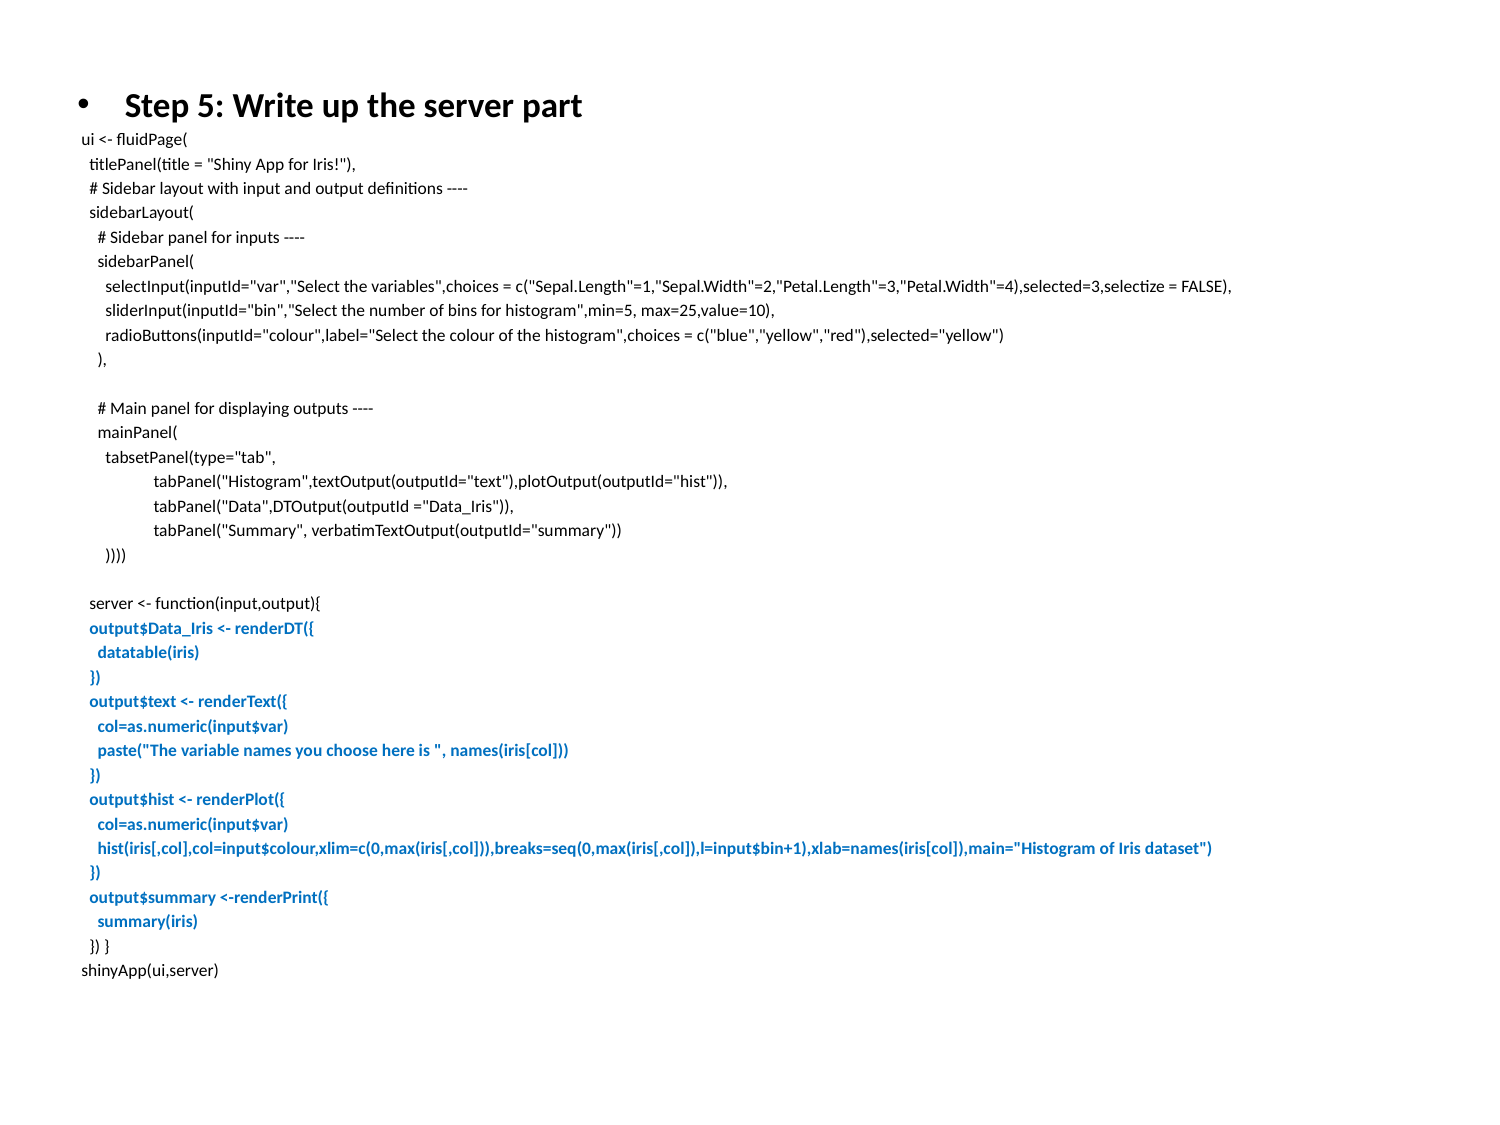

Step 5: Write up the server part
 ui <- fluidPage(
   titlePanel(title = "Shiny App for Iris!"),
   # Sidebar layout with input and output definitions ----
   sidebarLayout(
     # Sidebar panel for inputs ----
     sidebarPanel(
       selectInput(inputId="var","Select the variables",choices = c("Sepal.Length"=1,"Sepal.Width"=2,"Petal.Length"=3,"Petal.Width"=4),selected=3,selectize = FALSE),
       sliderInput(inputId="bin","Select the number of bins for histogram",min=5, max=25,value=10),
       radioButtons(inputId="colour",label="Select the colour of the histogram",choices = c("blue","yellow","red"),selected="yellow")
     ),

     # Main panel for displaying outputs ----
     mainPanel(
       tabsetPanel(type="tab",
                   tabPanel("Histogram",textOutput(outputId="text"),plotOutput(outputId="hist")),
                   tabPanel("Data",DTOutput(outputId ="Data_Iris")),
                   tabPanel("Summary", verbatimTextOutput(outputId="summary"))
       ))))

   server <- function(input,output){
   output$Data_Iris <- renderDT({
     datatable(iris)
   })
   output$text <- renderText({
     col=as.numeric(input$var)
     paste("The variable names you choose here is ", names(iris[col]))
   })
   output$hist <- renderPlot({
     col=as.numeric(input$var)
     hist(iris[,col],col=input$colour,xlim=c(0,max(iris[,col])),breaks=seq(0,max(iris[,col]),l=input$bin+1),xlab=names(iris[col]),main="Histogram of Iris dataset")
   })
   output$summary <-renderPrint({
     summary(iris)
   }) }
 shinyApp(ui,server)